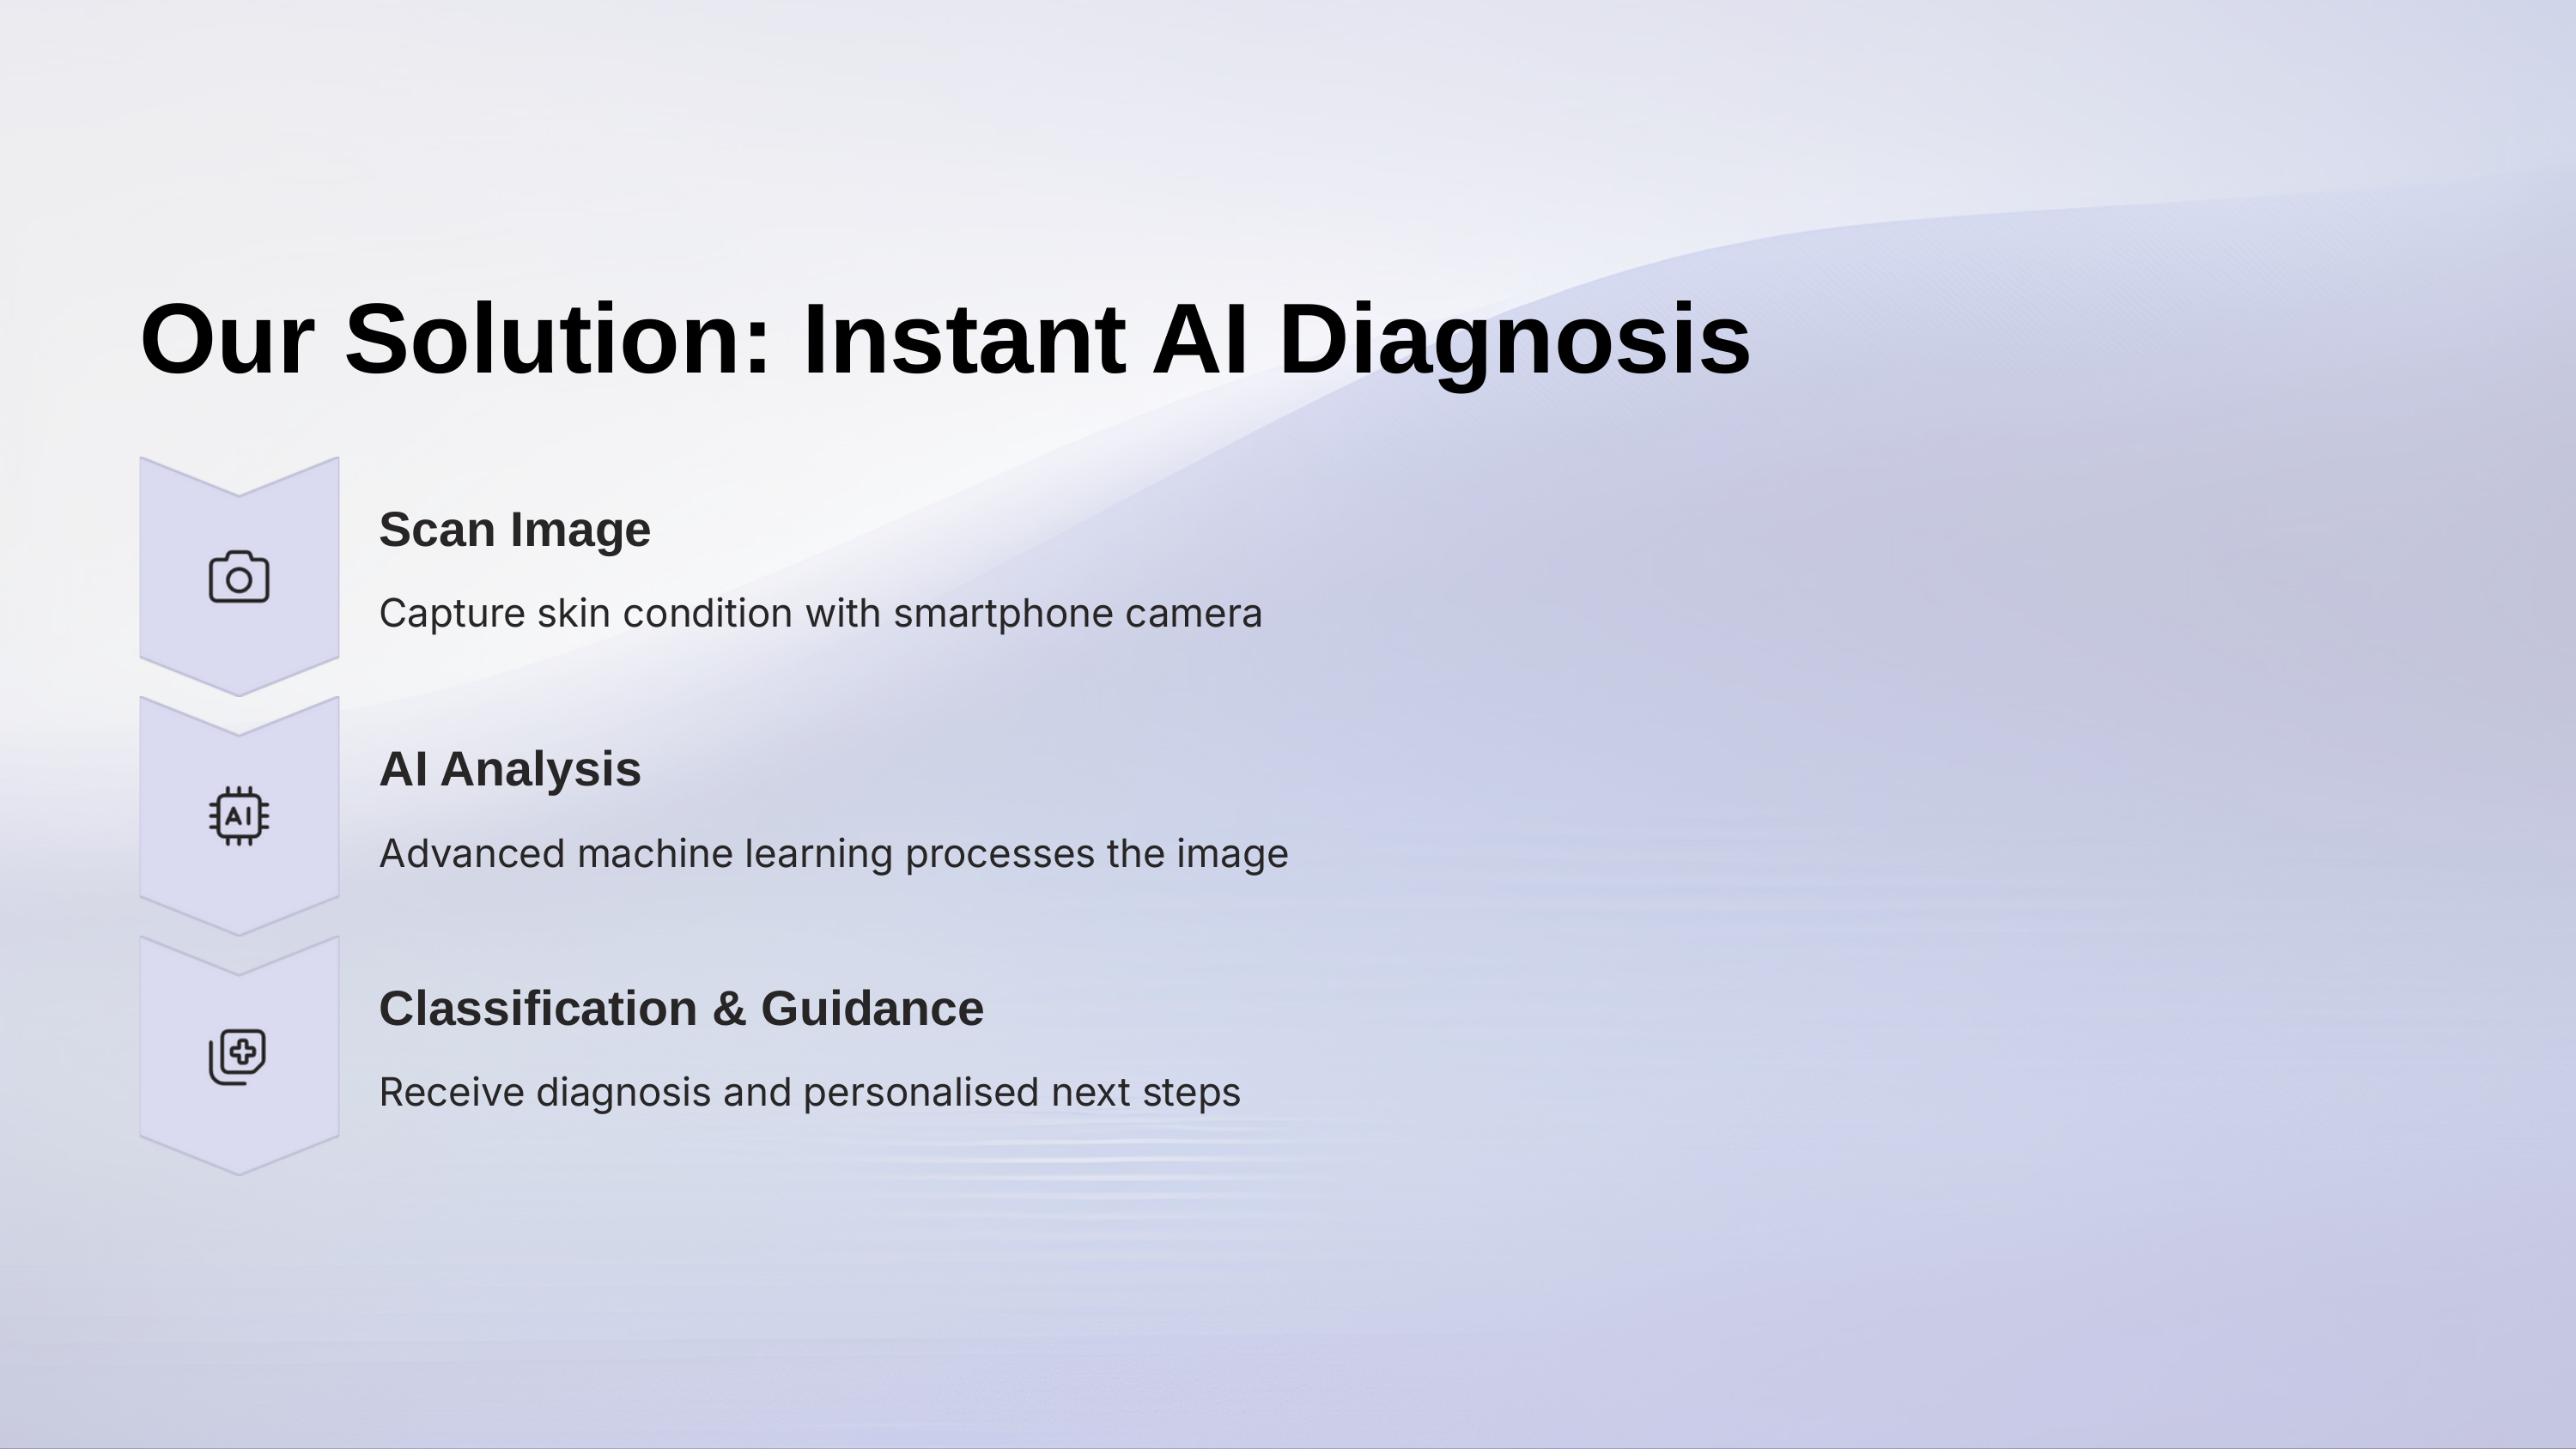

Our Solution: Instant AI Diagnosis

Scan Image
Capture skin condition with smartphone camera

AI Analysis
Advanced machine learning processes the image

Classification & Guidance
Receive diagnosis and personalised next steps